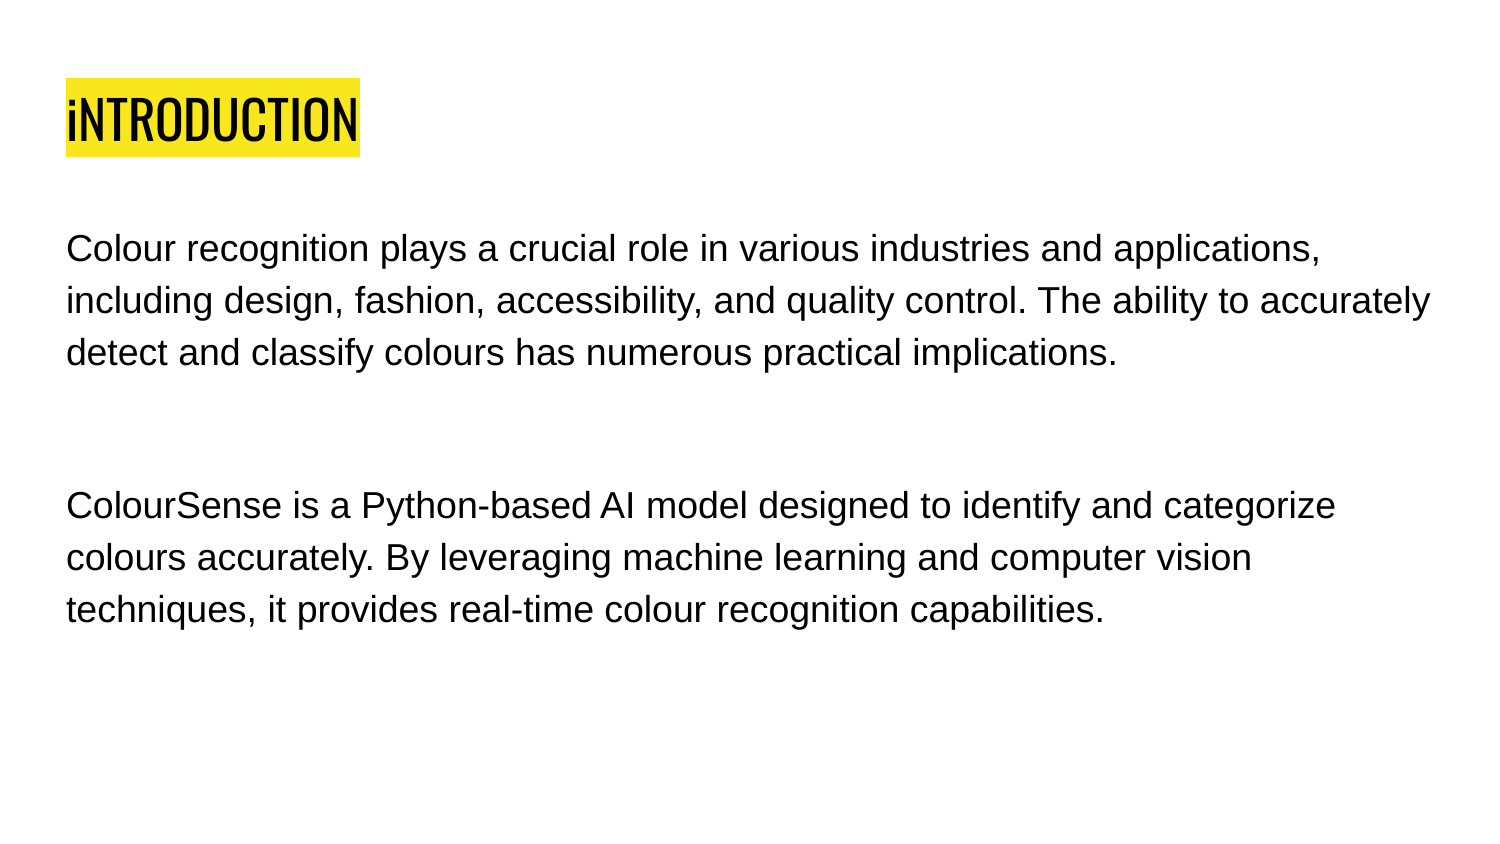

# iNTRODUCTION
Colour recognition plays a crucial role in various industries and applications, including design, fashion, accessibility, and quality control. The ability to accurately detect and classify colours has numerous practical implications.

ColourSense is a Python-based AI model designed to identify and categorize colours accurately. By leveraging machine learning and computer vision techniques, it provides real-time colour recognition capabilities.